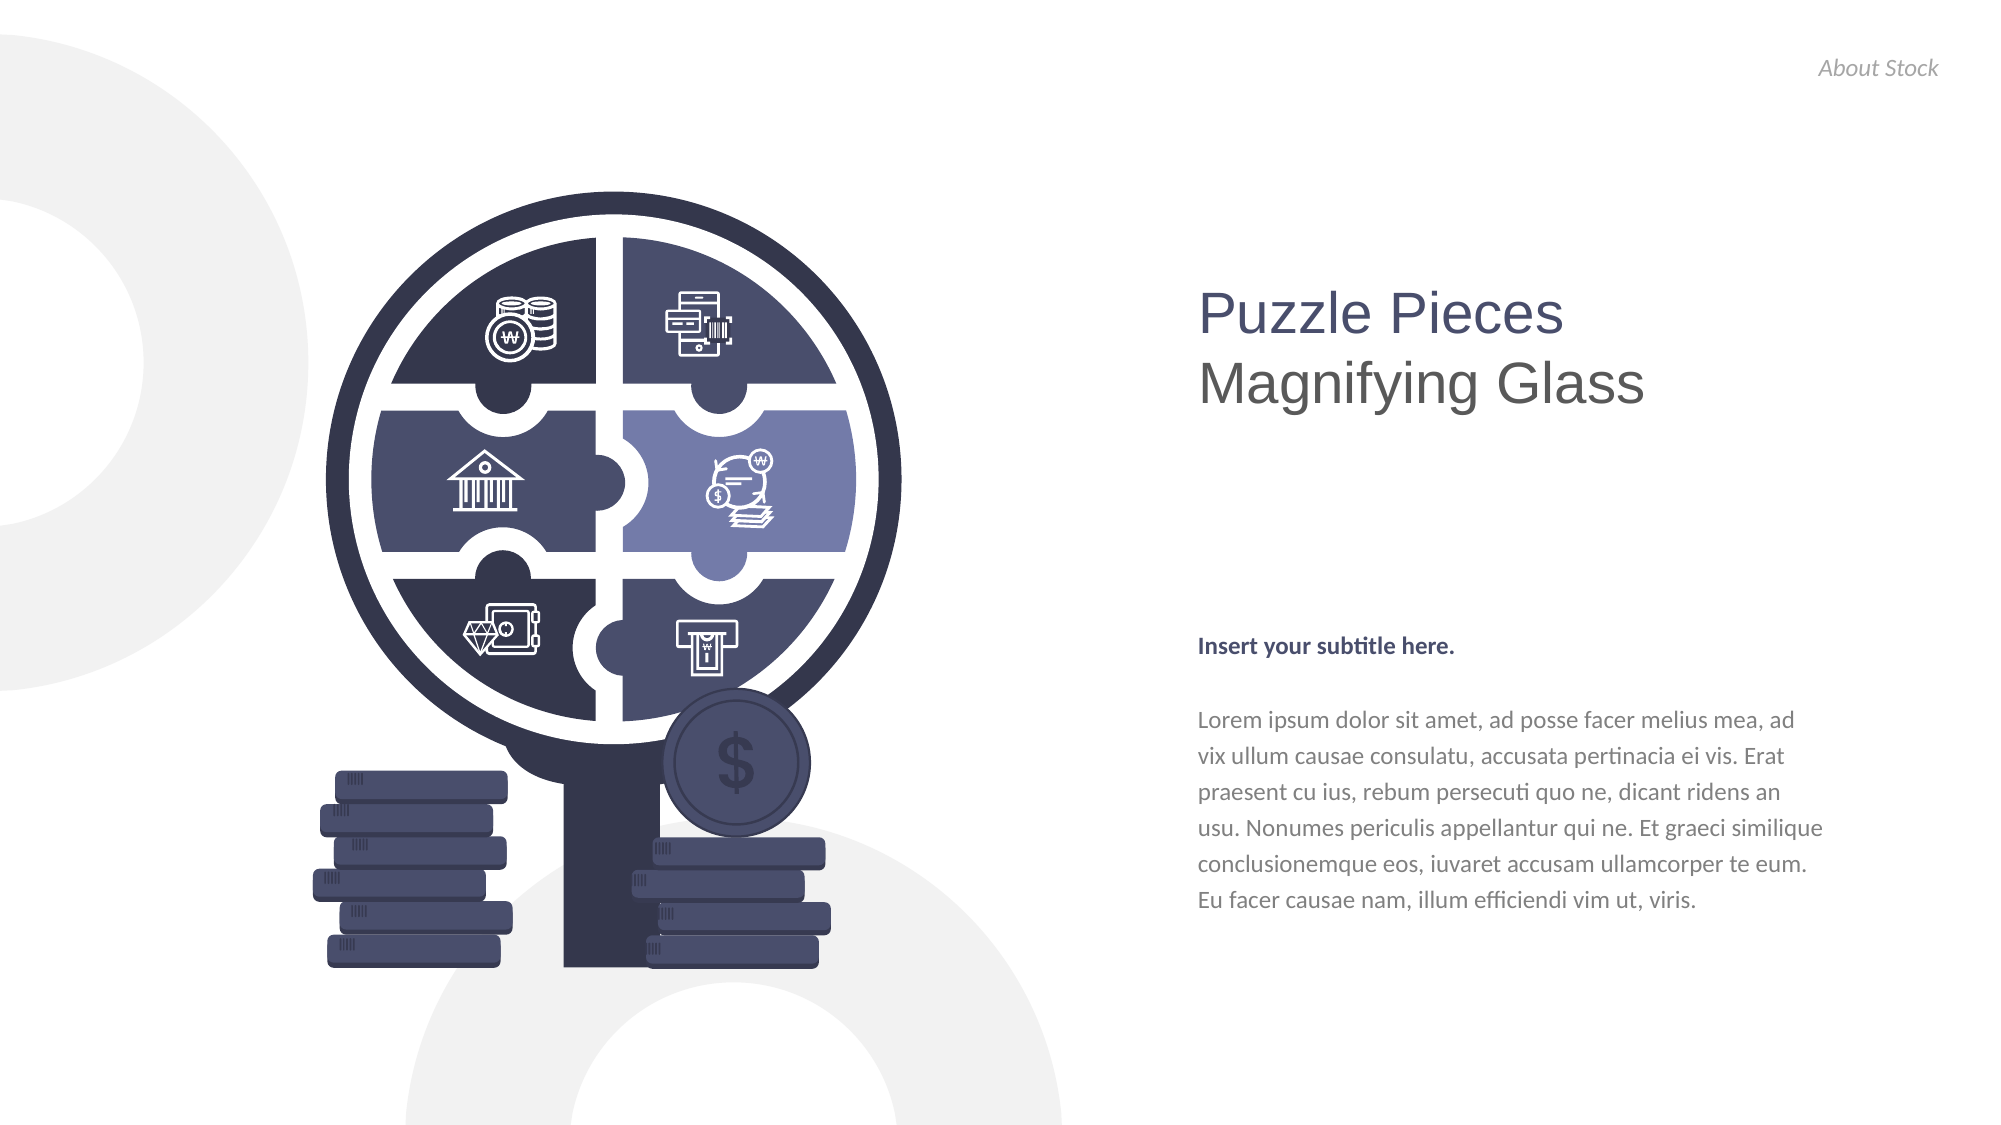

About Stock

# Puzzle Pieces Magnifying Glass

Insert your subtitle here.

Lorem ipsum dolor sit amet, ad posse facer melius mea, ad vix ullum causae consulatu, accusata pertinacia ei vis. Erat praesent cu ius, rebum persecuti quo ne, dicant ridens an usu. Nonumes periculis appellantur qui ne. Et graeci similique conclusionemque eos, iuvaret accusam ullamcorper te eum. Eu facer causae nam, illum efficiendi vim ut, viris.